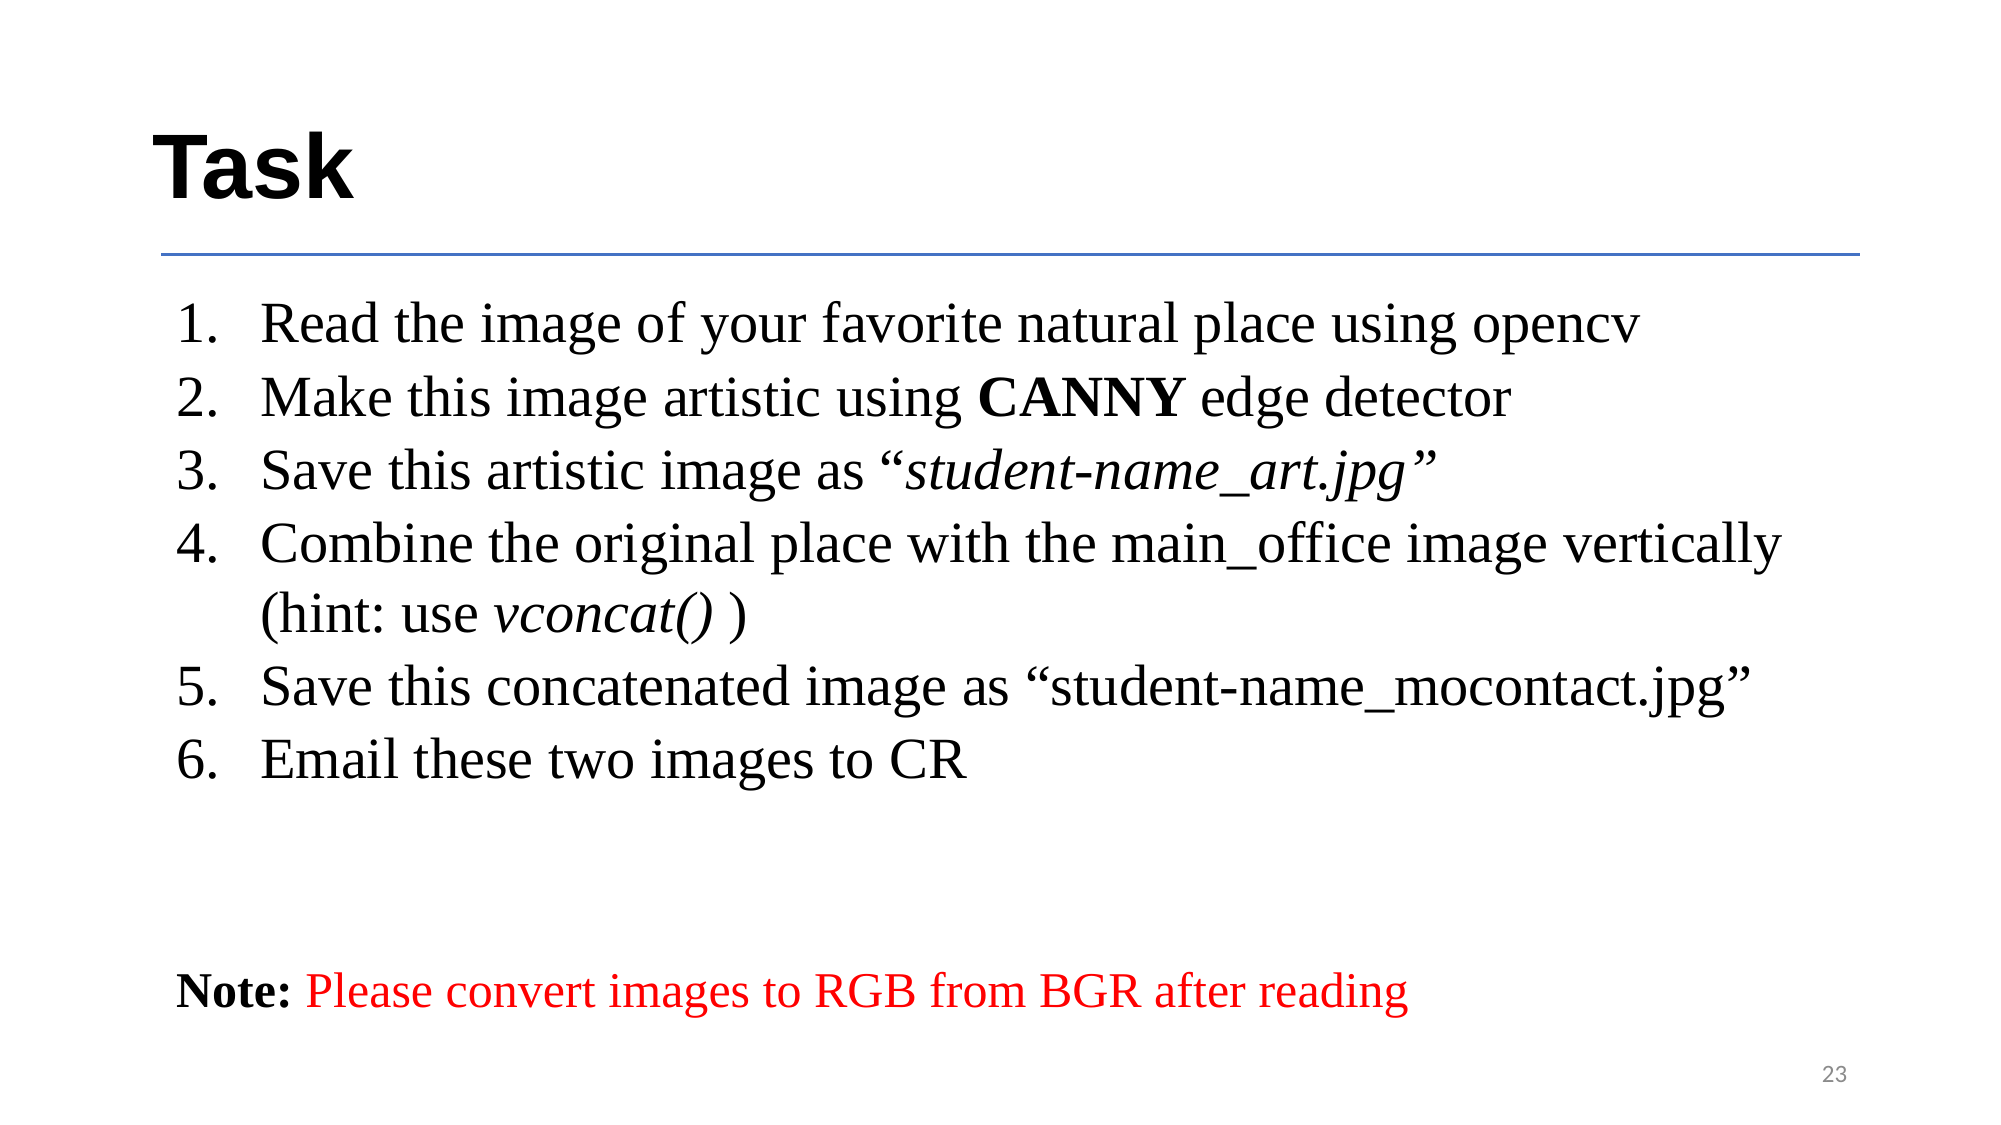

# Task
Read the image of your favorite natural place using opencv
Make this image artistic using CANNY edge detector
Save this artistic image as “student-name_art.jpg”
Combine the original place with the main_office image vertically (hint: use vconcat() )
Save this concatenated image as “student-name_mocontact.jpg”
Email these two images to CR
Note: Please convert images to RGB from BGR after reading
23